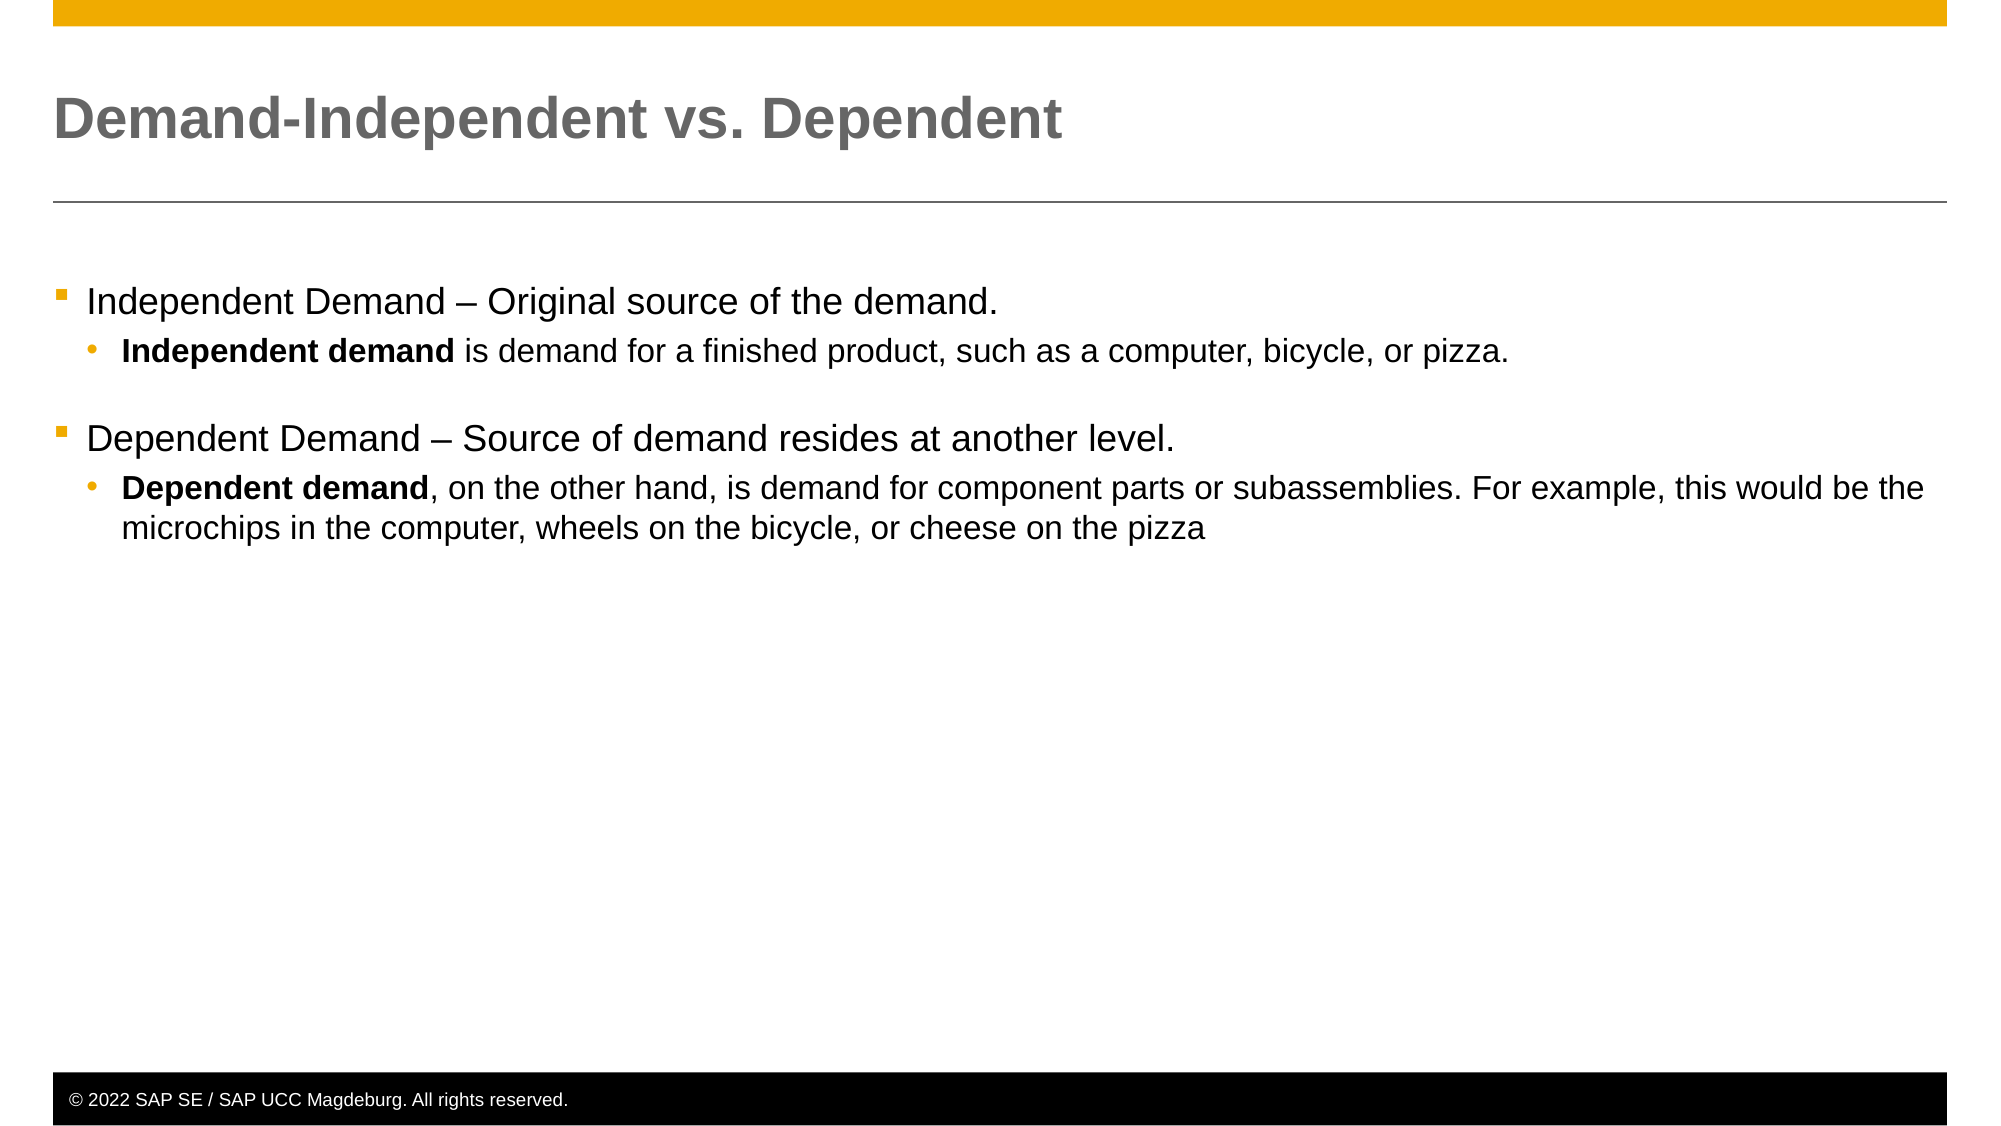

# Demand-Independent vs. Dependent
Independent Demand – Original source of the demand.
Independent demand is demand for a finished product, such as a computer, bicycle, or pizza.

Dependent Demand – Source of demand resides at another level.
Dependent demand, on the other hand, is demand for component parts or subassemblies. For example, this would be the microchips in the computer, wheels on the bicycle, or cheese on the pizza